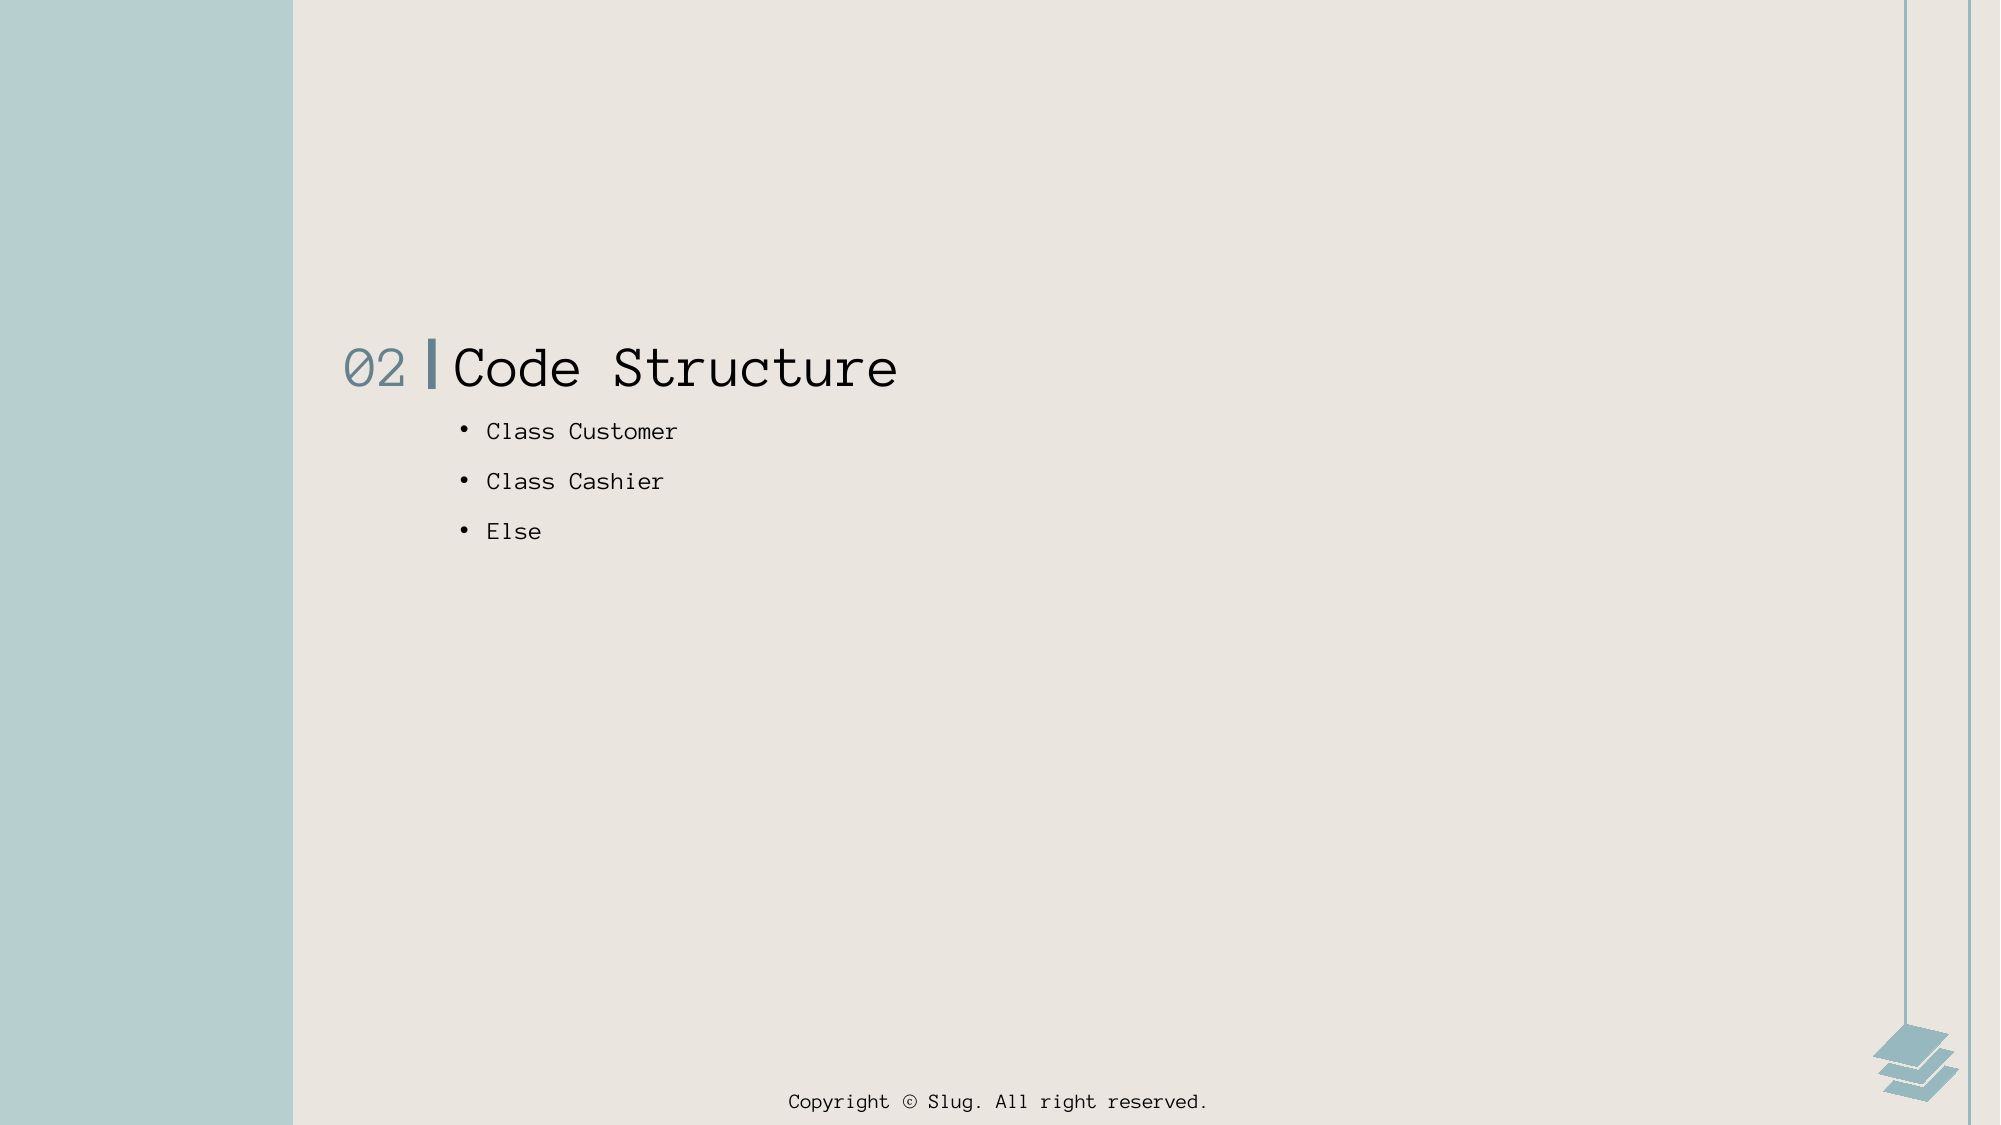

02
Code Structure

Class Customer
Class Cashier
Else

Copyright ⓒ Slug. All right reserved.